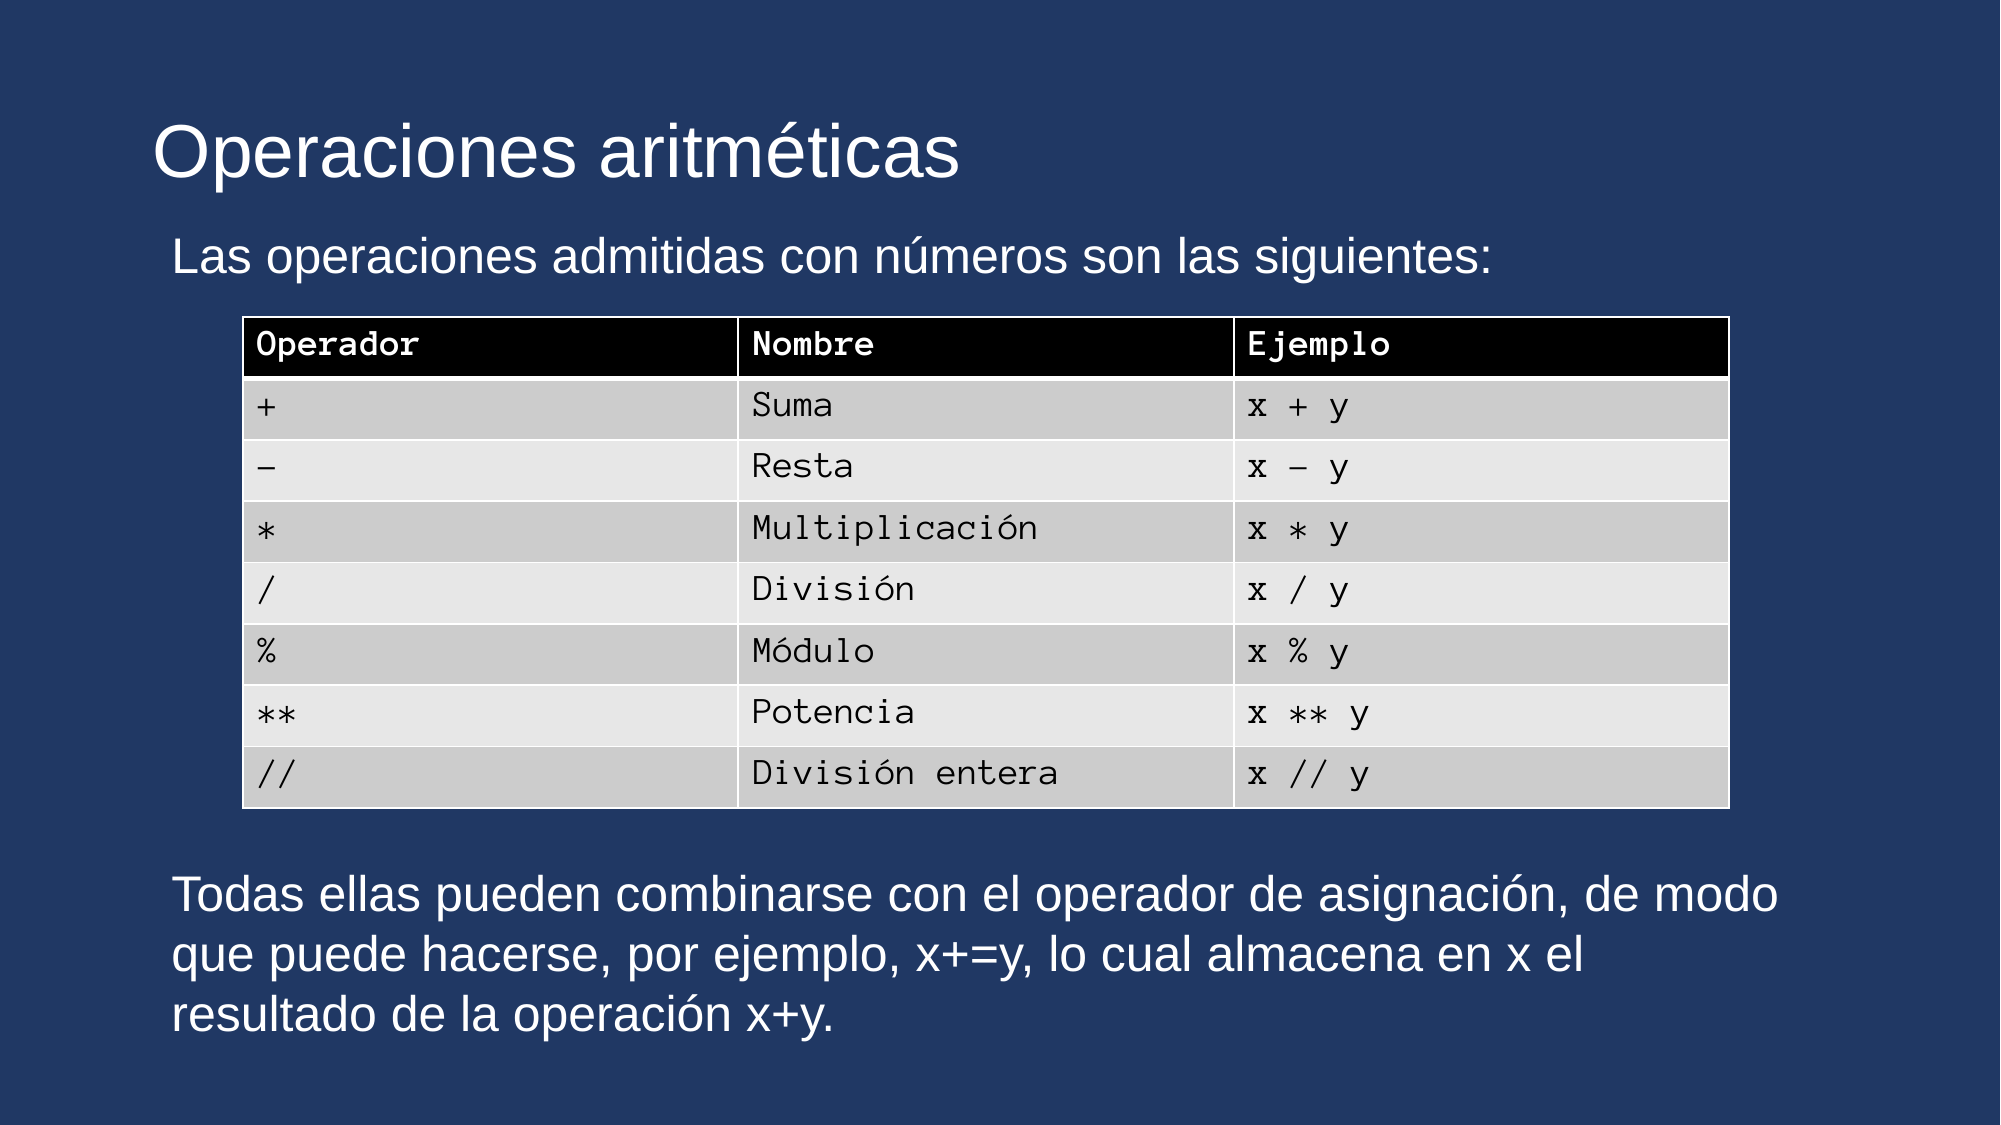

Operaciones aritméticas
Las operaciones admitidas con números son las siguientes:

| Operador | Nombre | Ejemplo |
| --- | --- | --- |
| + | Suma | x + y |
| - | Resta | x – y |
| \* | Multiplicación | x \* y |
| / | División | x / y |
| % | Módulo | x % y |
| \*\* | Potencia | x \*\* y |
| // | División entera | x // y |
Todas ellas pueden combinarse con el operador de asignación, de modo que puede hacerse, por ejemplo, x+=y, lo cual almacena en x el resultado de la operación x+y.